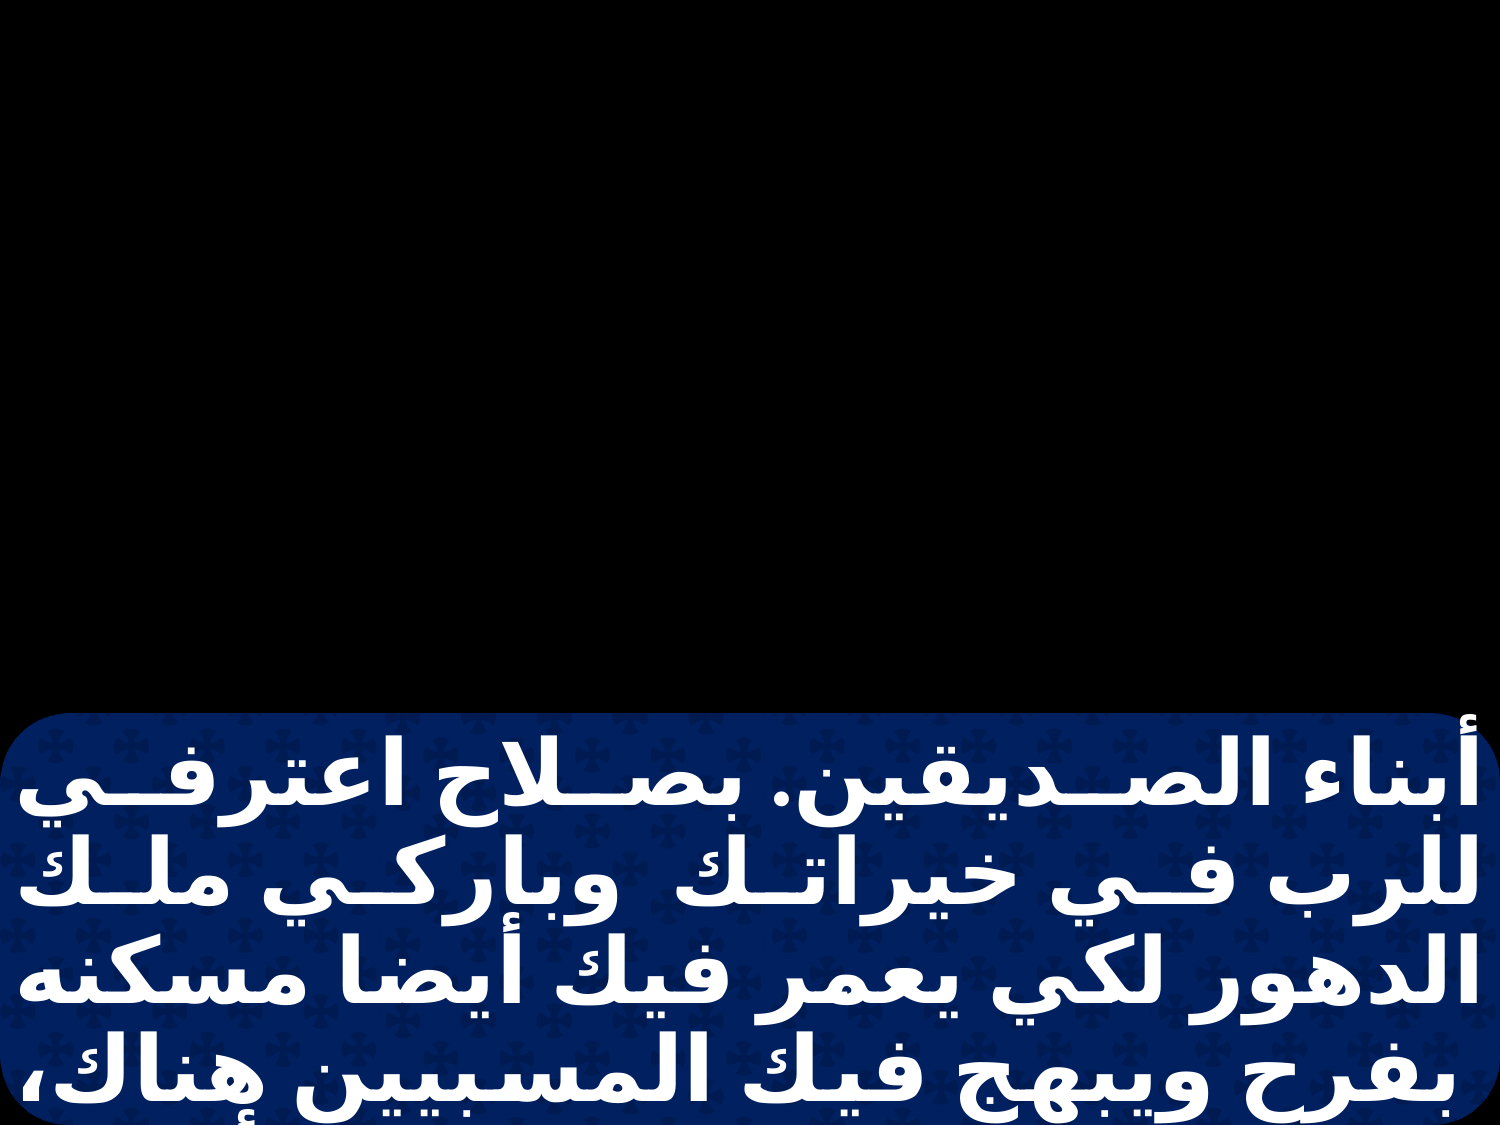

أبناء الصديقين. بصلاح اعترفي للرب في خيراتك  وباركي ملك الدهور لكي يعمر فيك أيضا مسكنه  بفرح ويبهج فيك المسبيين هناك، ويحبب فيك  المساكين إلى أجيال الدهور بضوء مضيء